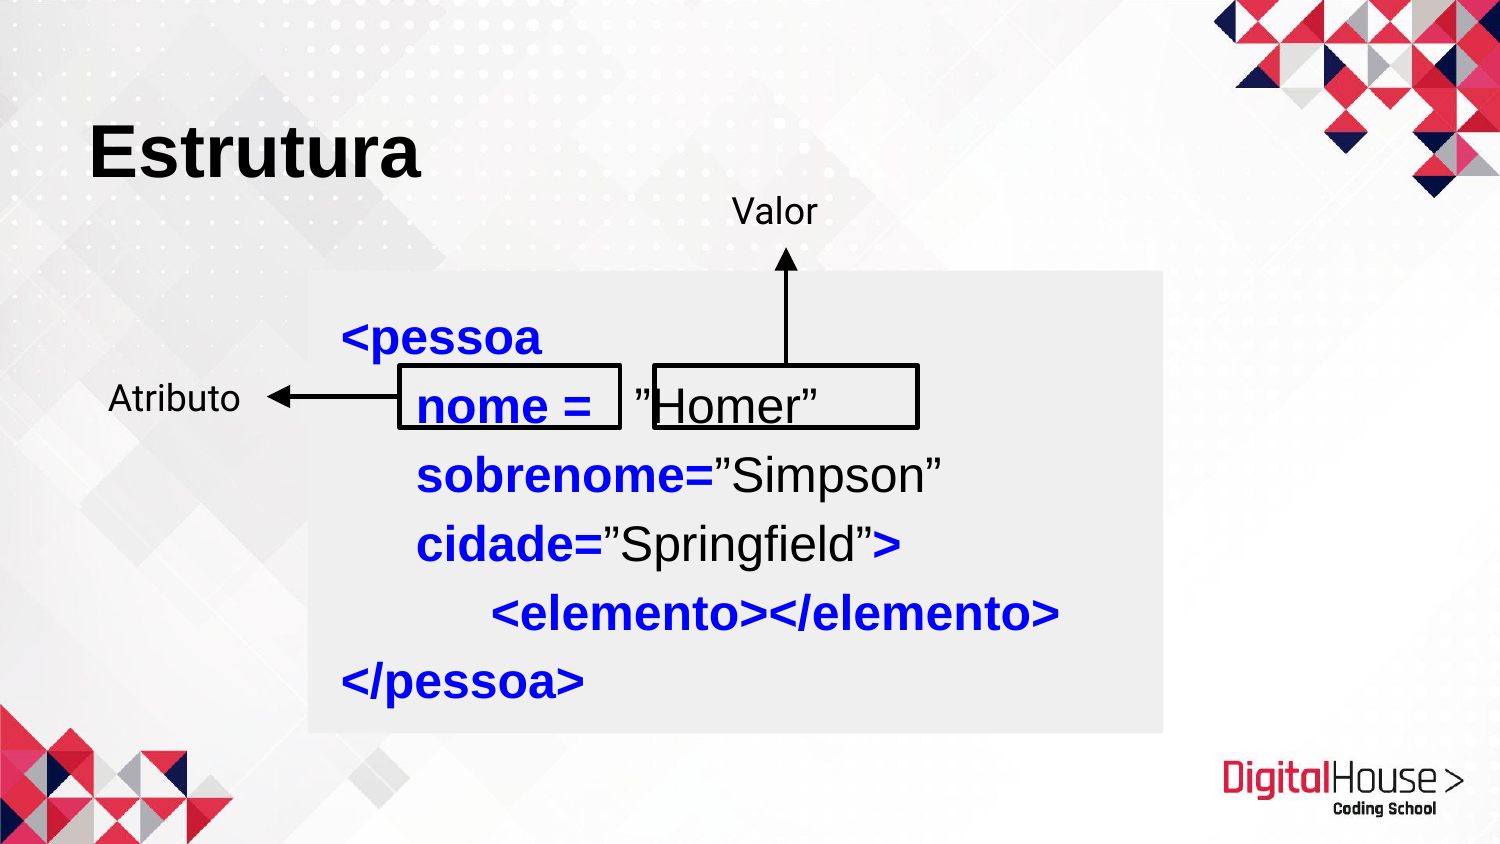

Estrutura
   Valor
<pessoa
nome =   ”Homer”
sobrenome=”Simpson”
cidade=”Springfield”>
<elemento></elemento>
</pessoa>

Atributo